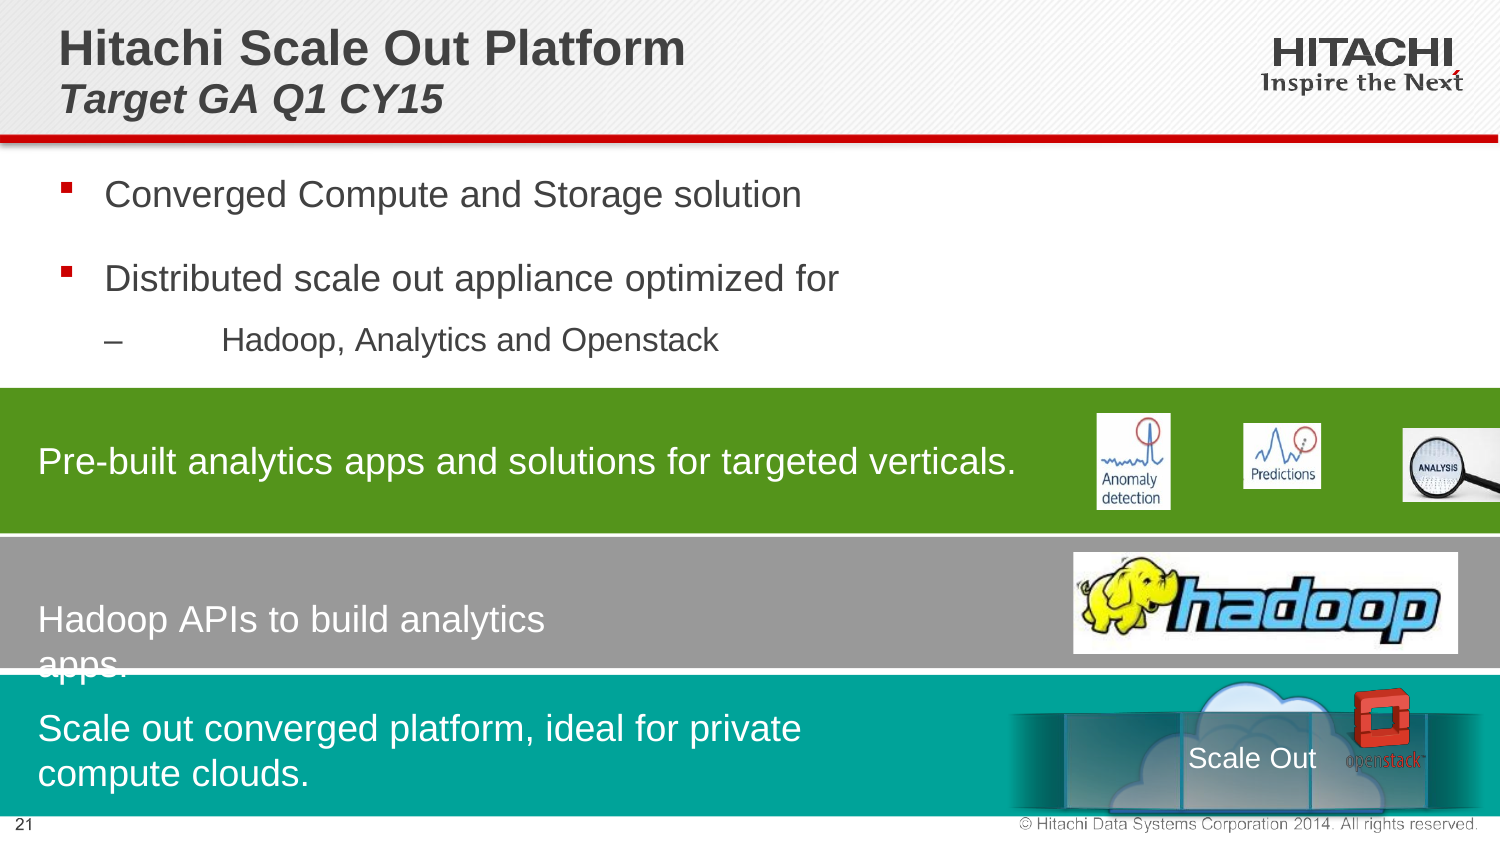

# Hitachi Scale Out Platform
Target GA Q1 CY15

Converged Compute and Storage solution

Distributed scale out appliance optimized for
–	Hadoop, Analytics and Openstack

Pre-built analytics apps and solutions for targeted verticals.

Hadoop APIs to build analytics apps.

Scale out converged platform, ideal for private compute clouds.

Scale Out